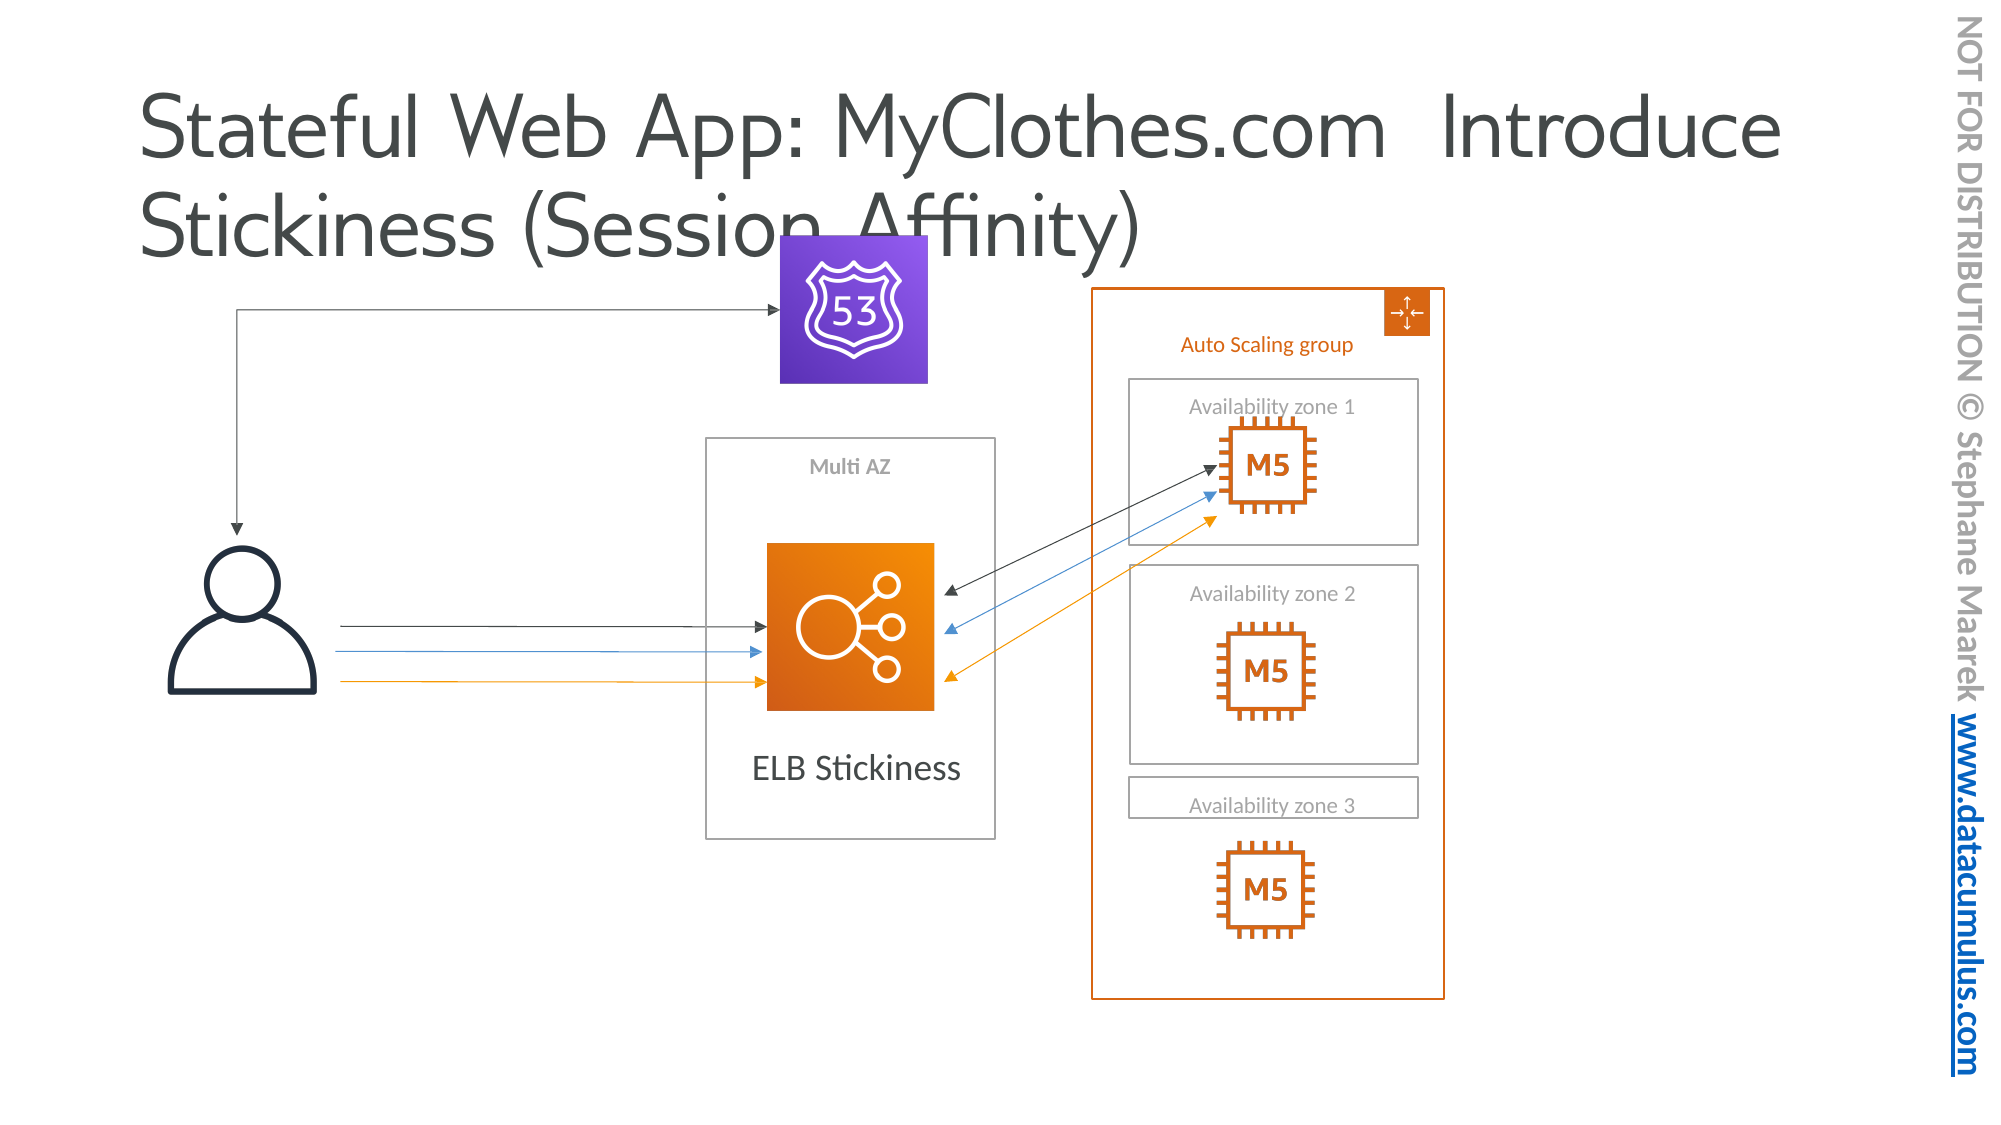

NOT FOR DISTRIBUTION © Stephane Maarek www.datacumulus.com
# Stateful Web App: MyClothes.com  Introduce Stickiness (Session Affinity)

Auto Scaling group

Availability zone 1

Multi AZ

Availability zone 2

ELB Stickiness
Availability zone 3

© Stephane Maarek